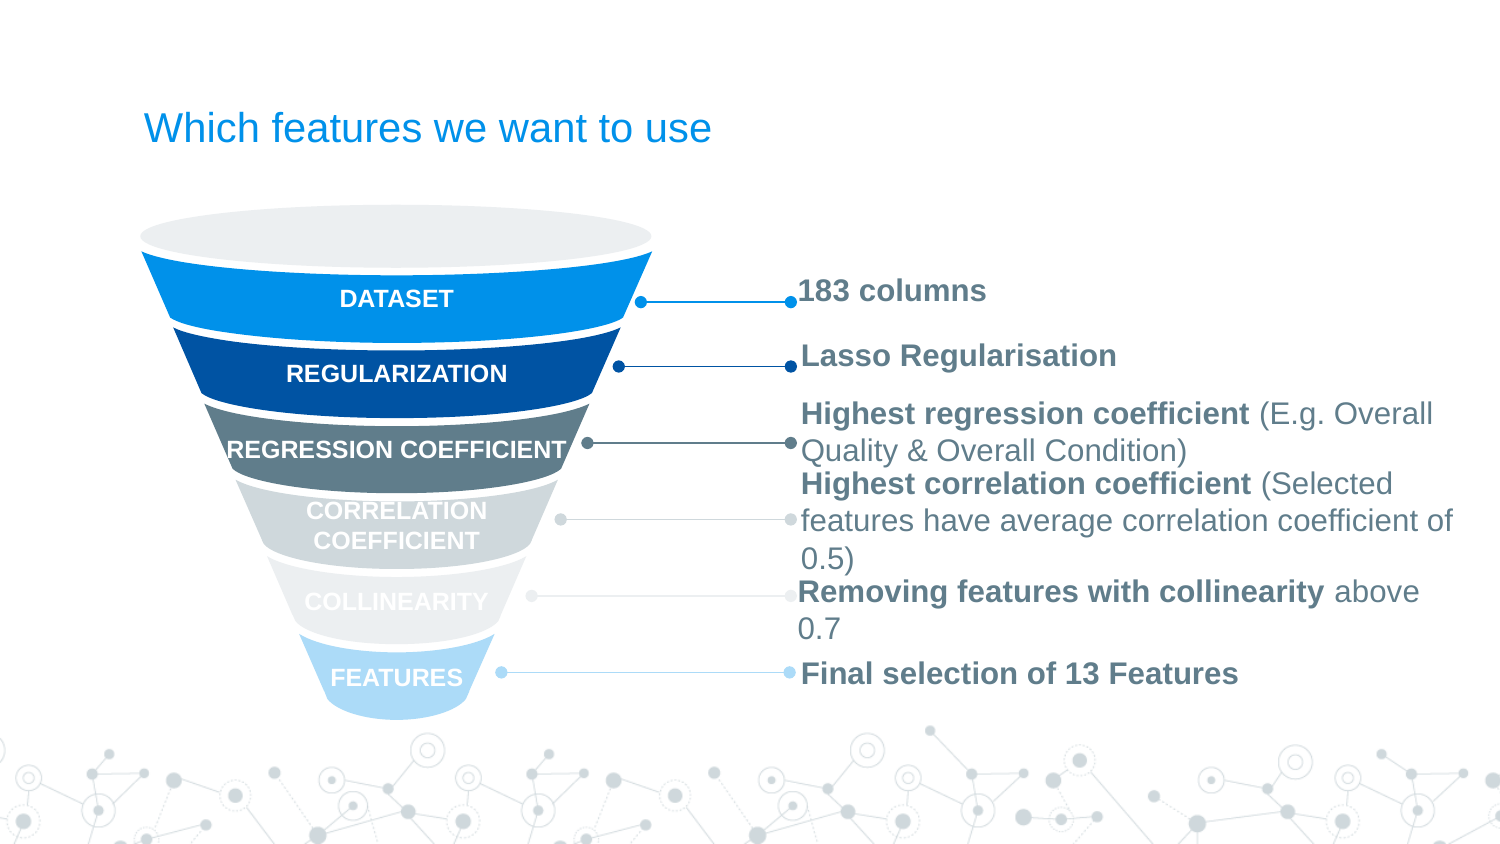

# Which features we want to use

DATASET
REGULARIZATION
REGRESSION COEFFICIENT
CORRELATION COEFFICIENT
COLLINEARITY
FEATURES
183 columns
Lasso Regularisation
Highest regression coefficient (E.g. Overall Quality & Overall Condition)
Highest correlation coefficient (Selected features have average correlation coefficient of 0.5)
Removing features with collinearity above 0.7
Final selection of 13 Features